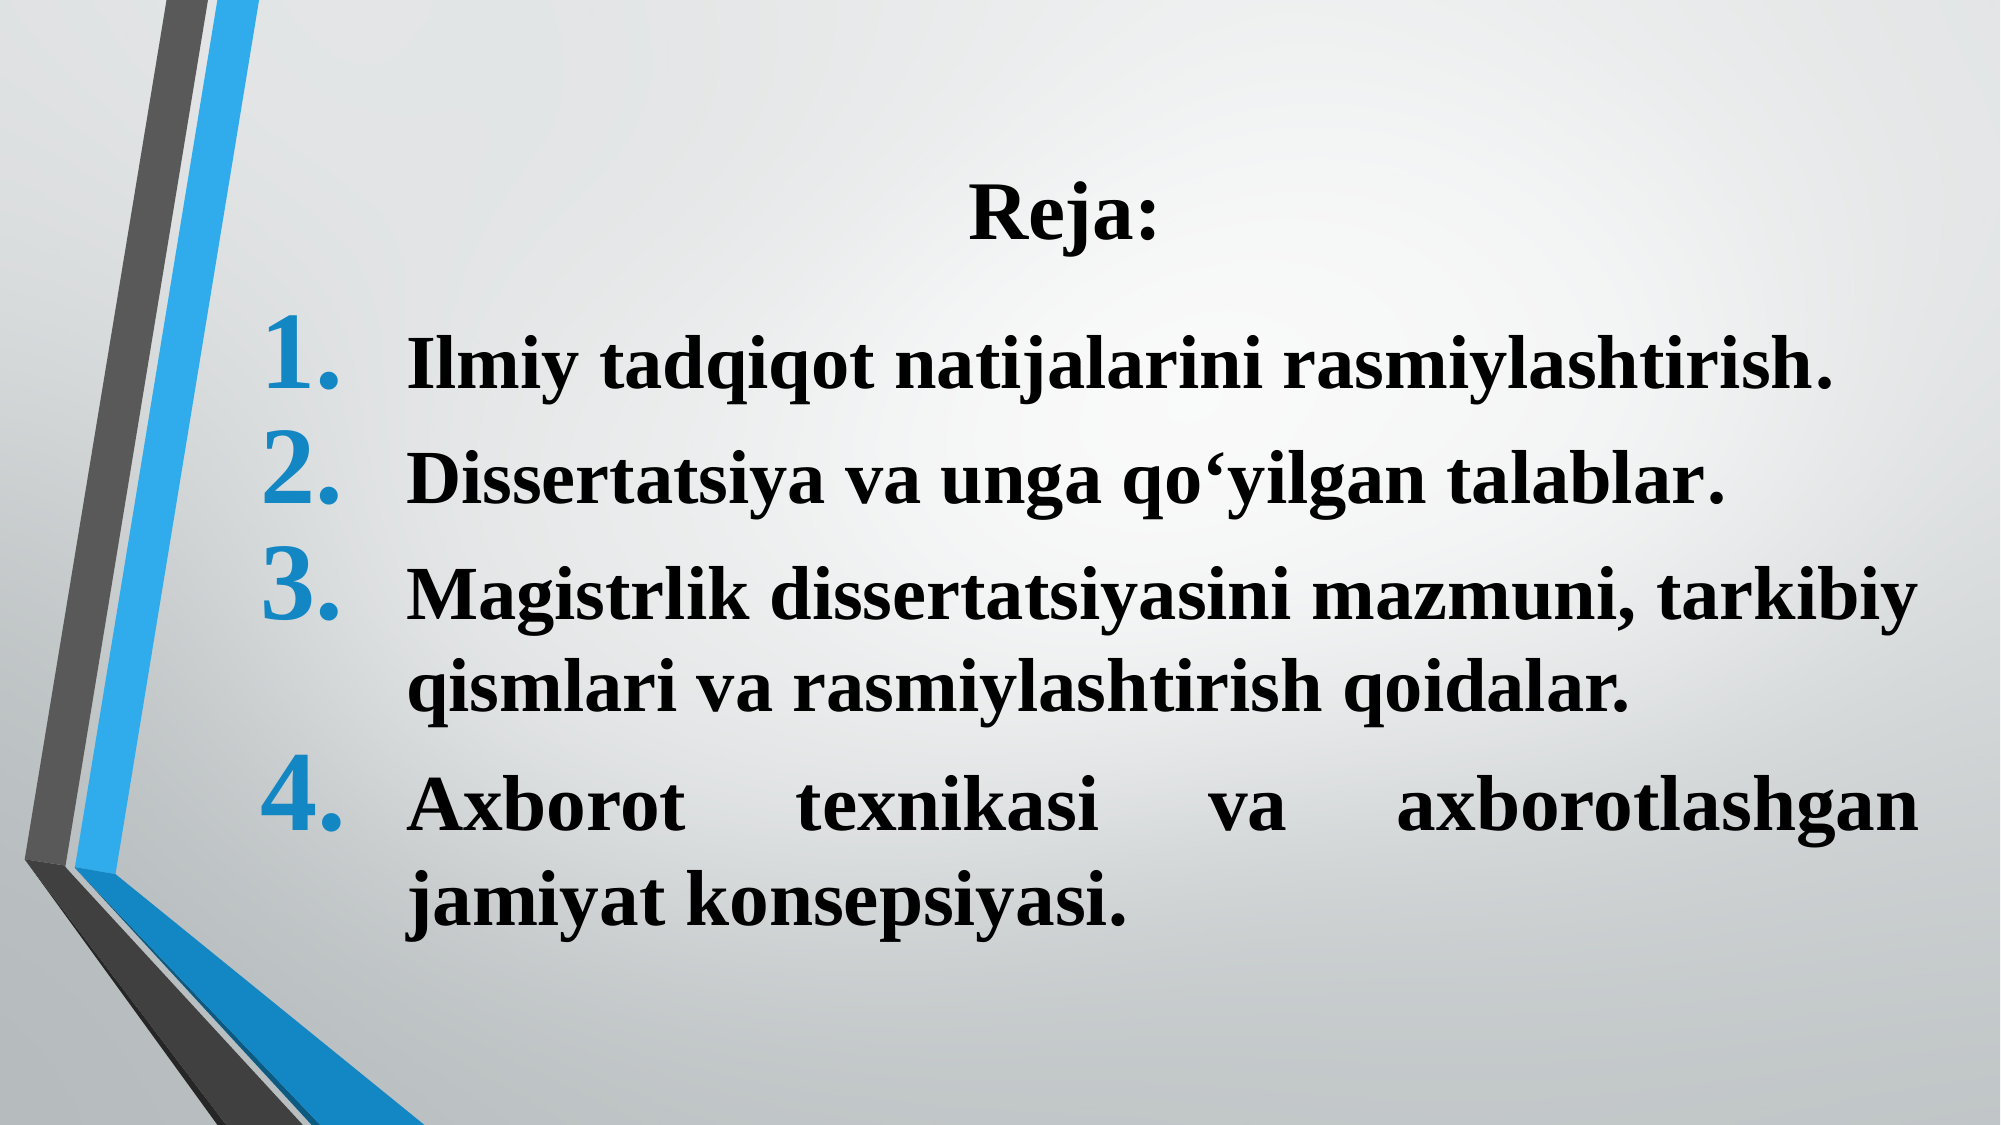

# Reja:
Ilmiy tadqiqot natijalarini rasmiylashtirish.
Dissertatsiya va unga qo‘yilgan talablar.
Magistrlik dissertatsiyasini mazmuni, tarkibiy qismlari va rasmiylashtirish qoidalar.
Axborot texnikasi va axborotlashgan jamiyat konsepsiyasi.